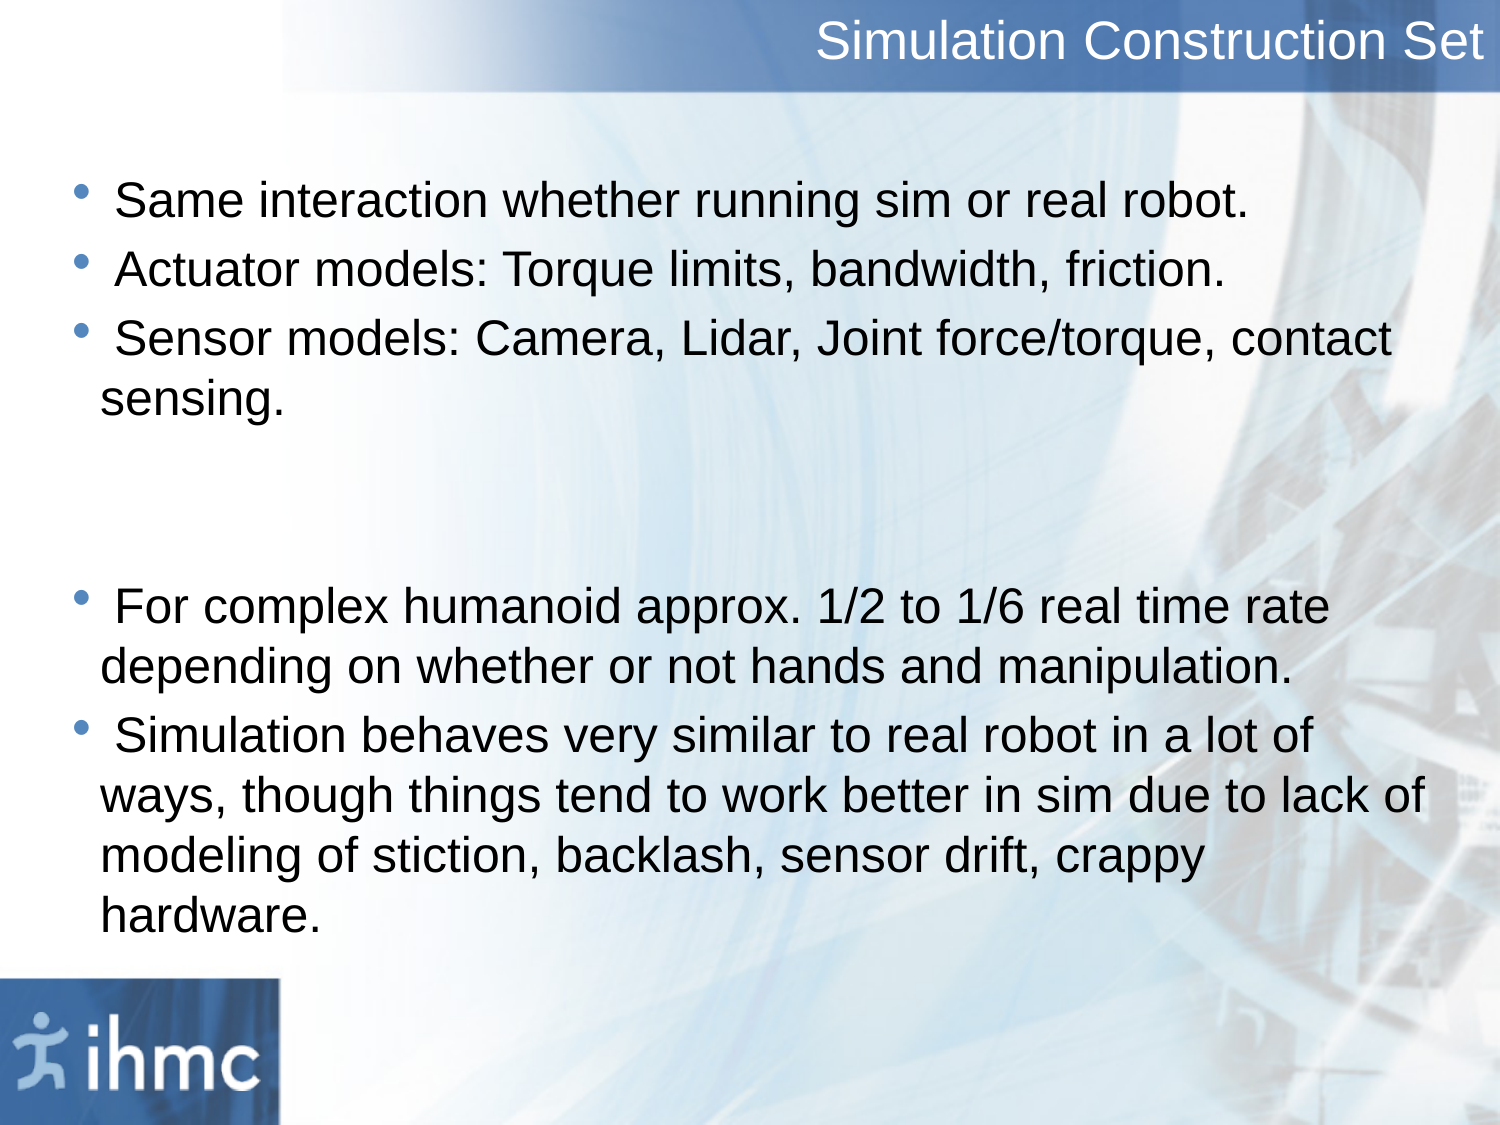

# Simulation Construction Set
 Same interaction whether running sim or real robot.
 Actuator models: Torque limits, bandwidth, friction.
 Sensor models: Camera, Lidar, Joint force/torque, contact sensing.

 For complex humanoid approx. 1/2 to 1/6 real time rate depending on whether or not hands and manipulation.
 Simulation behaves very similar to real robot in a lot of ways, though things tend to work better in sim due to lack of modeling of stiction, backlash, sensor drift, crappy hardware.